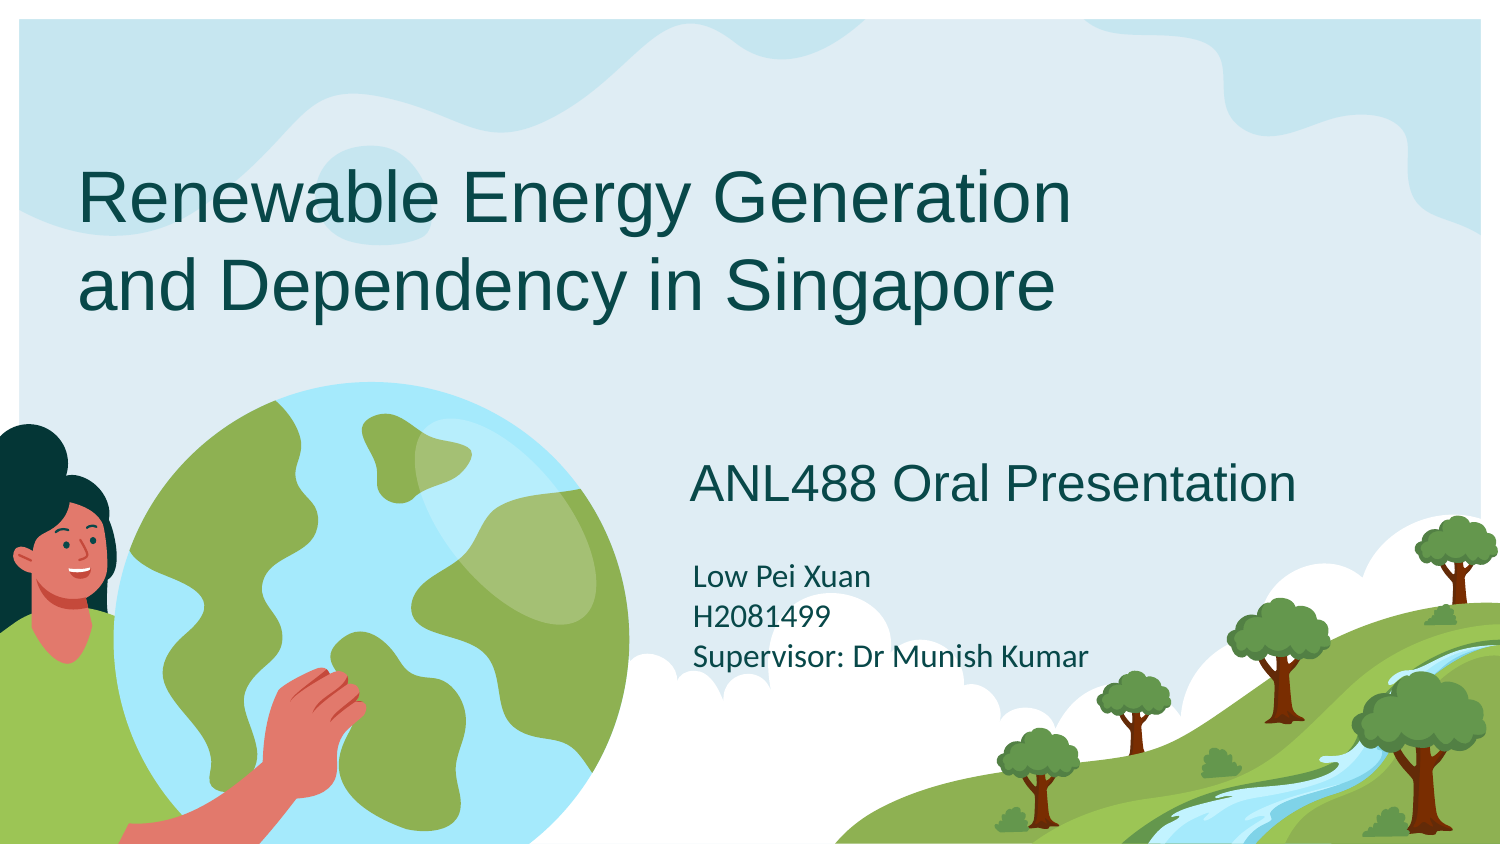

# Renewable Energy Generation and Dependency in Singapore

ANL488 Oral Presentation

Low Pei Xuan
H2081499
Supervisor: Dr Munish Kumar